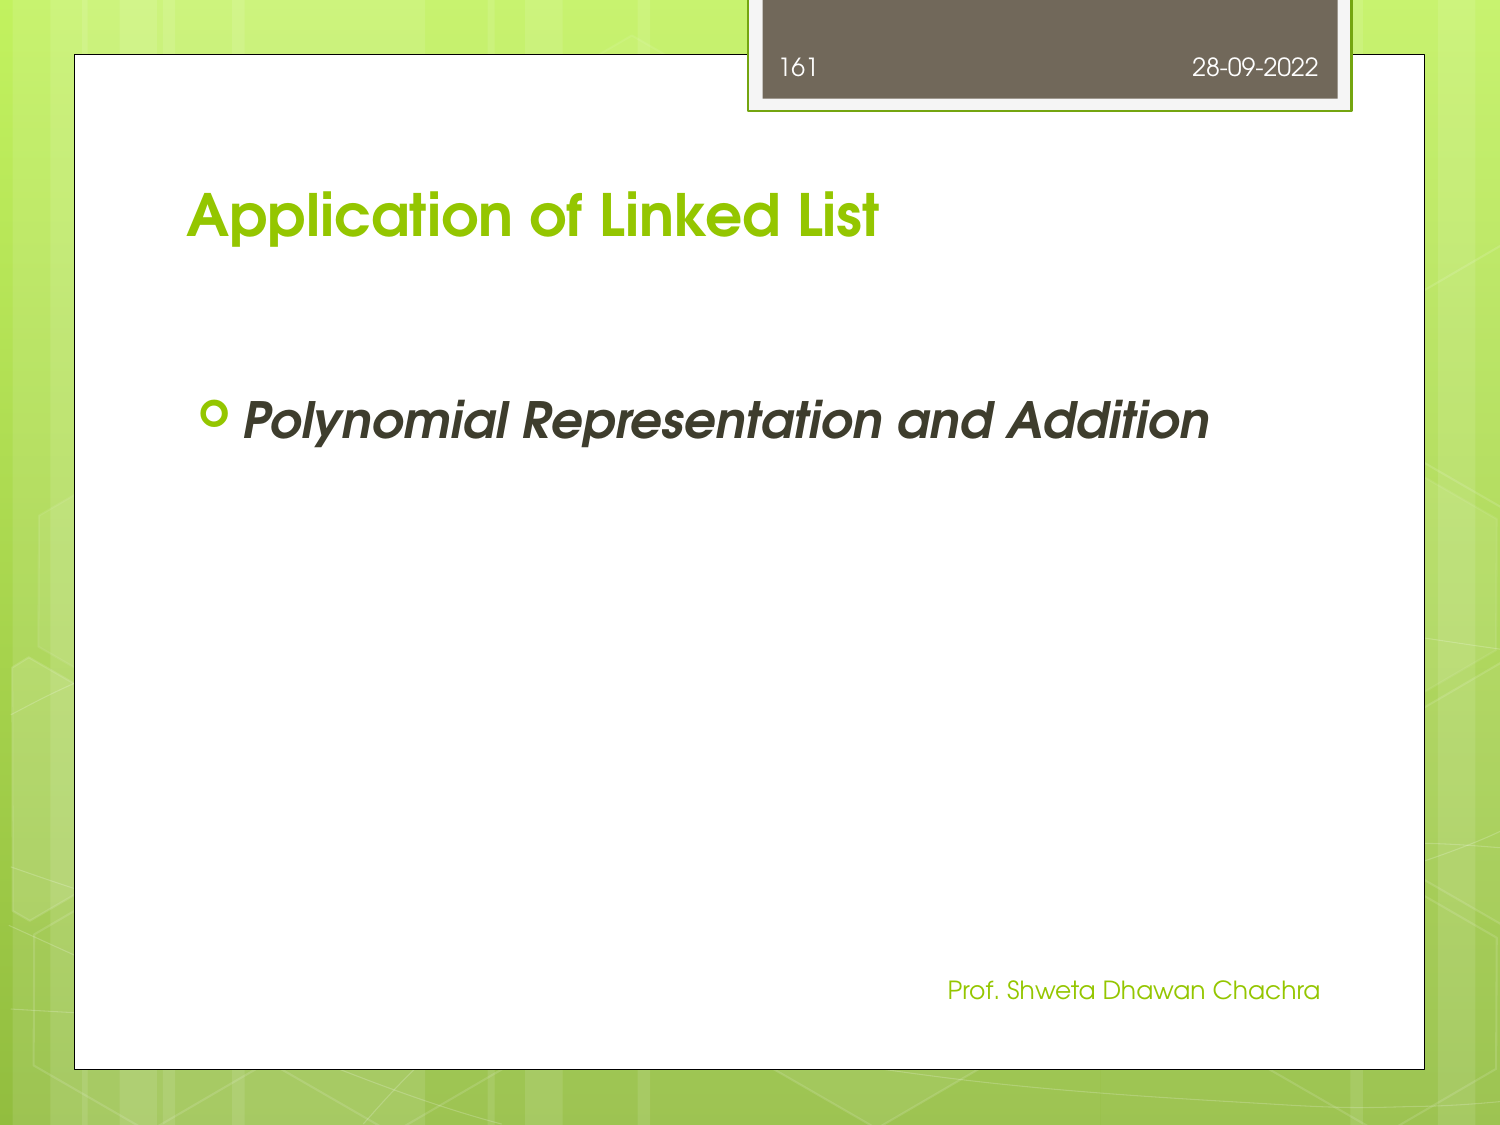

161
28-09-2022
# Application of Linked List
Polynomial Representation and Addition
Prof. Shweta Dhawan Chachra